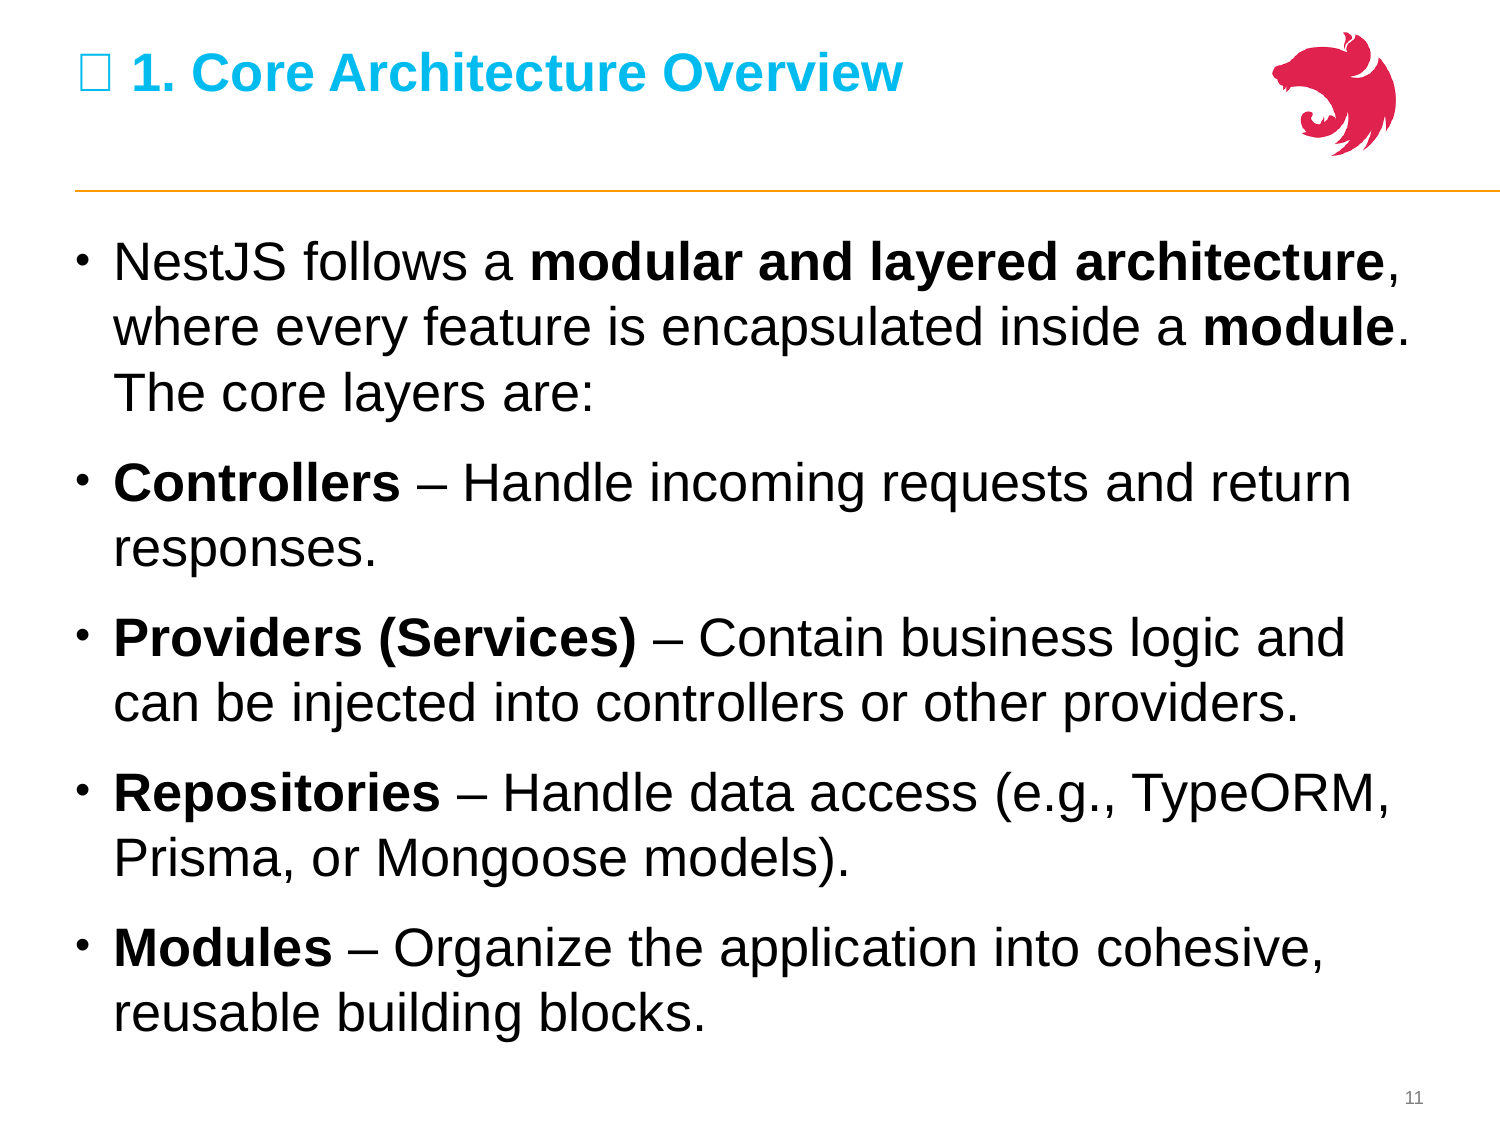

# 🧱 1. Core Architecture Overview
NestJS follows a modular and layered architecture, where every feature is encapsulated inside a module. The core layers are:
Controllers – Handle incoming requests and return responses.
Providers (Services) – Contain business logic and can be injected into controllers or other providers.
Repositories – Handle data access (e.g., TypeORM, Prisma, or Mongoose models).
Modules – Organize the application into cohesive, reusable building blocks.